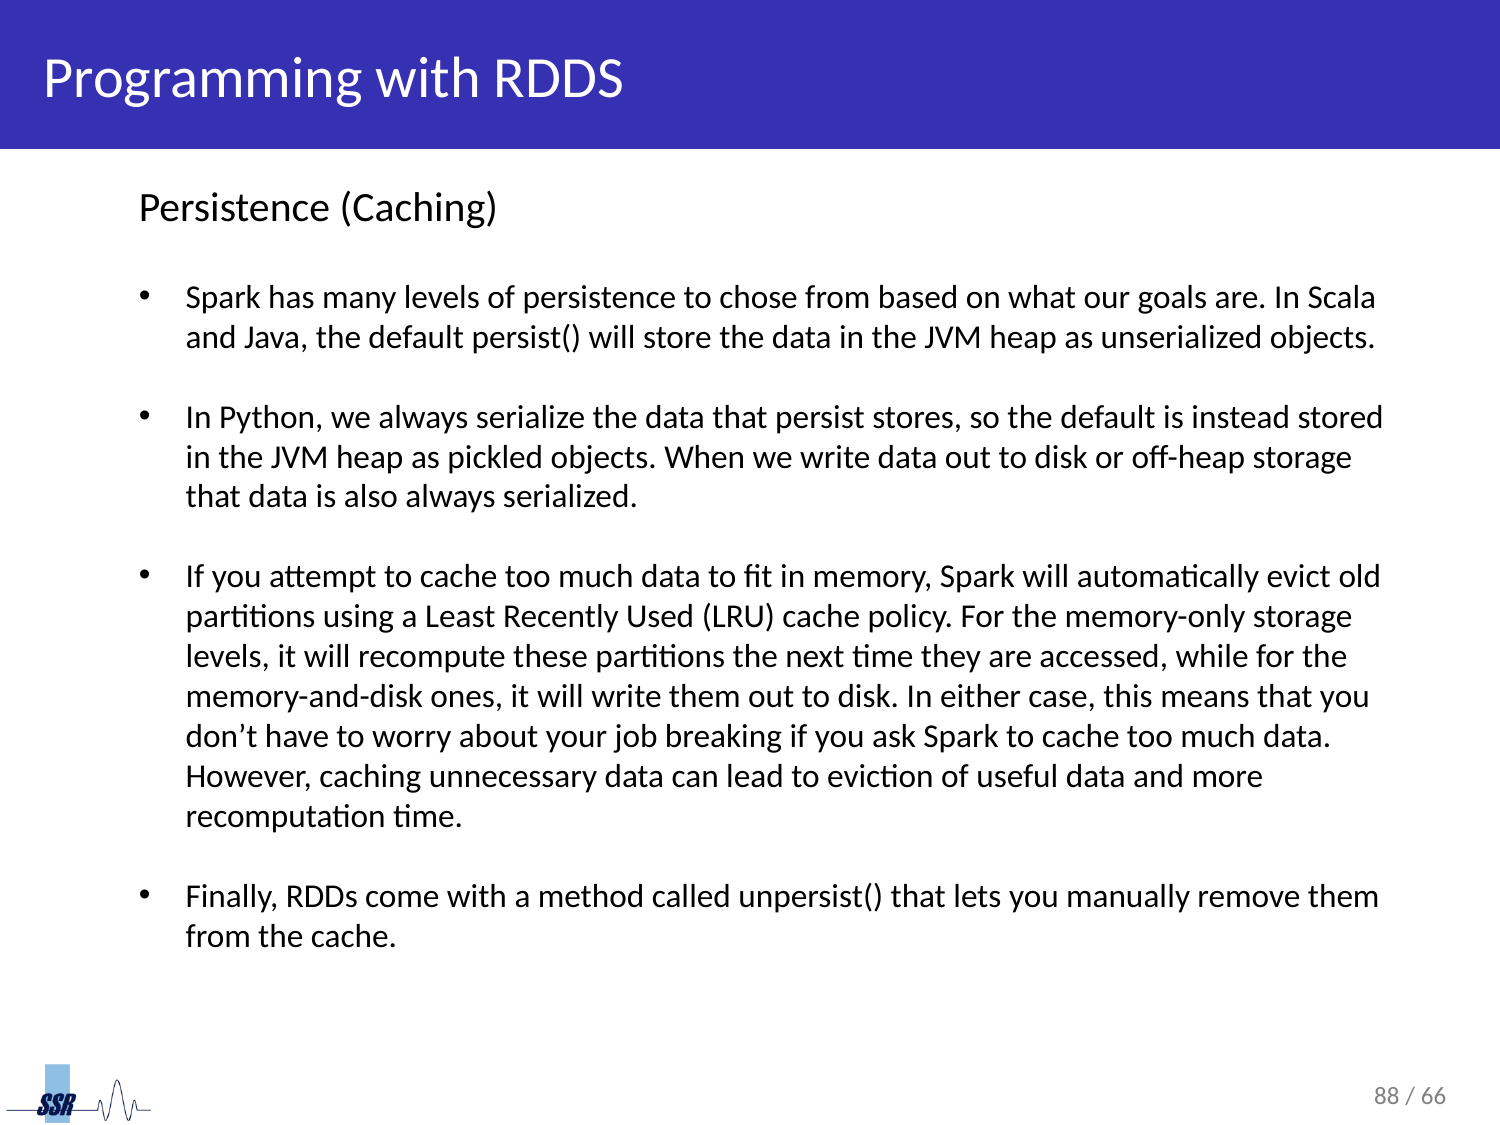

# Programming with RDDS
Persistence (Caching)

Spark has many levels of persistence to chose from based on what our goals are. In Scala and Java, the default persist() will store the data in the JVM heap as unserialized objects.

In Python, we always serialize the data that persist stores, so the default is instead stored in the JVM heap as pickled objects. When we write data out to disk or off-heap storage that data is also always serialized.

If you attempt to cache too much data to fit in memory, Spark will automatically evict old partitions using a Least Recently Used (LRU) cache policy. For the memory-only storage levels, it will recompute these partitions the next time they are accessed, while for the memory-and-disk ones, it will write them out to disk. In either case, this means that you don’t have to worry about your job breaking if you ask Spark to cache too much data. However, caching unnecessary data can lead to eviction of useful data and more recomputation time.

Finally, RDDs come with a method called unpersist() that lets you manually remove them from the cache.